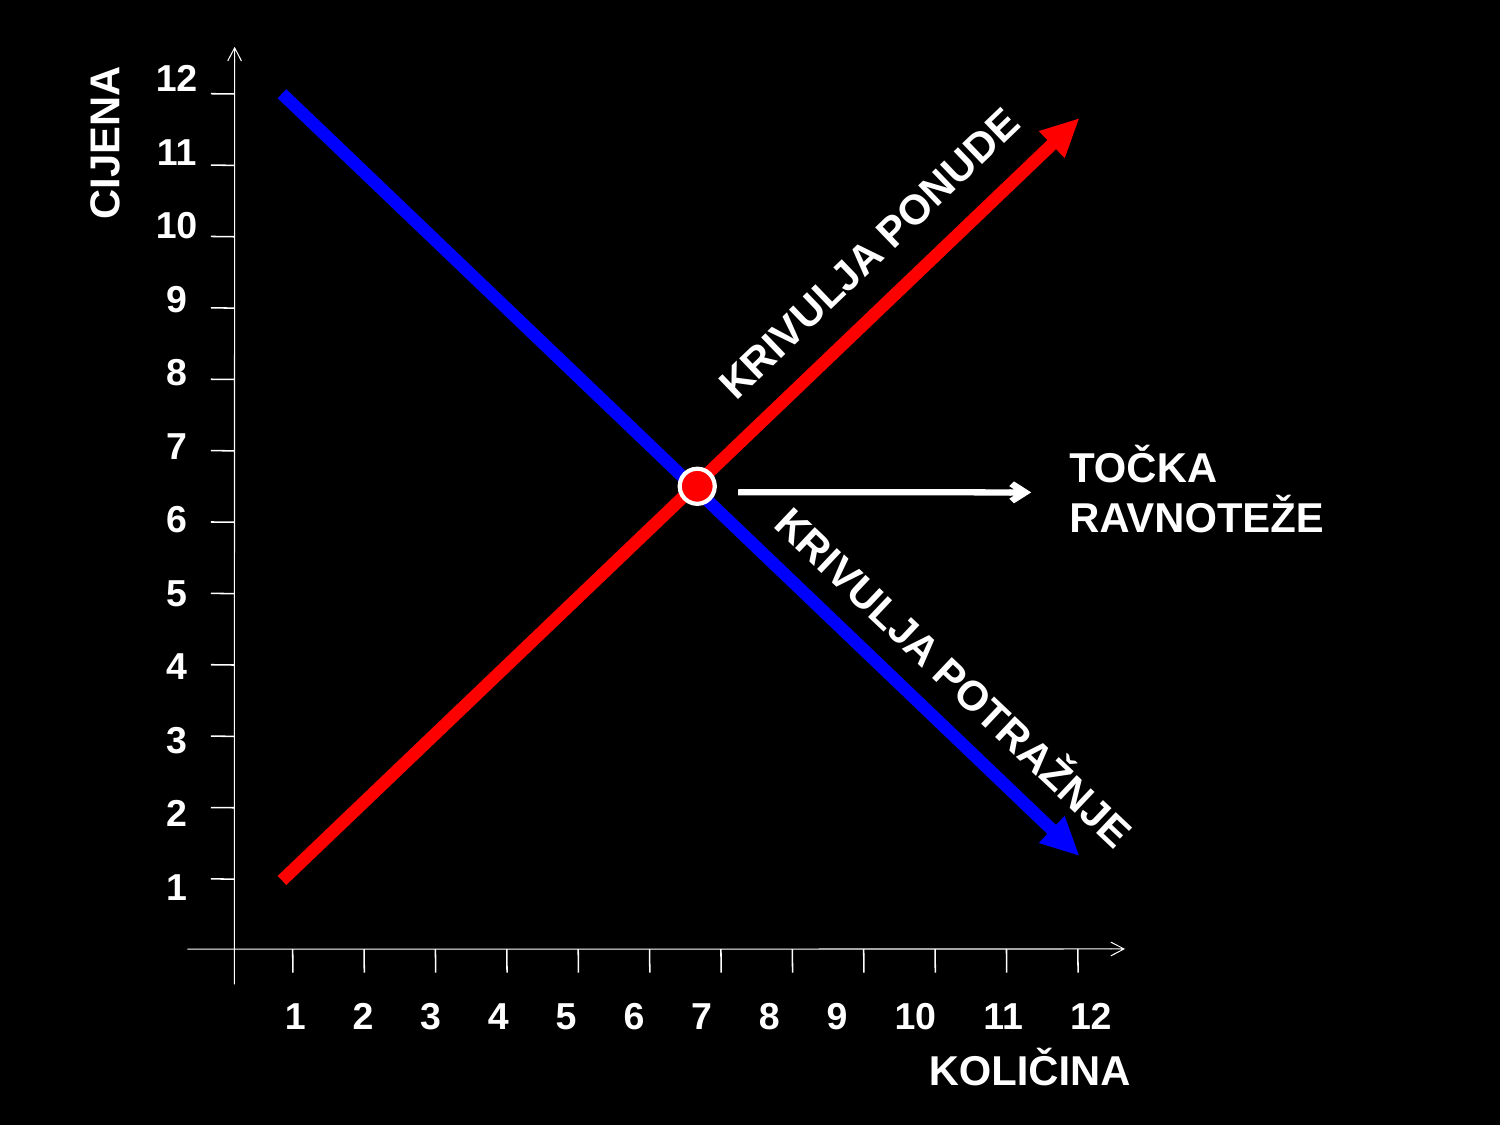

12
CIJENA
11
10
KRIVULJA PONUDE
9
8
7
TOČKA RAVNOTEŽE

6
5
4
KRIVULJA POTRAŽNJE
3
2
1
1
2
3
4
5
6
7
8
9
10
11
12
KOLIČINA